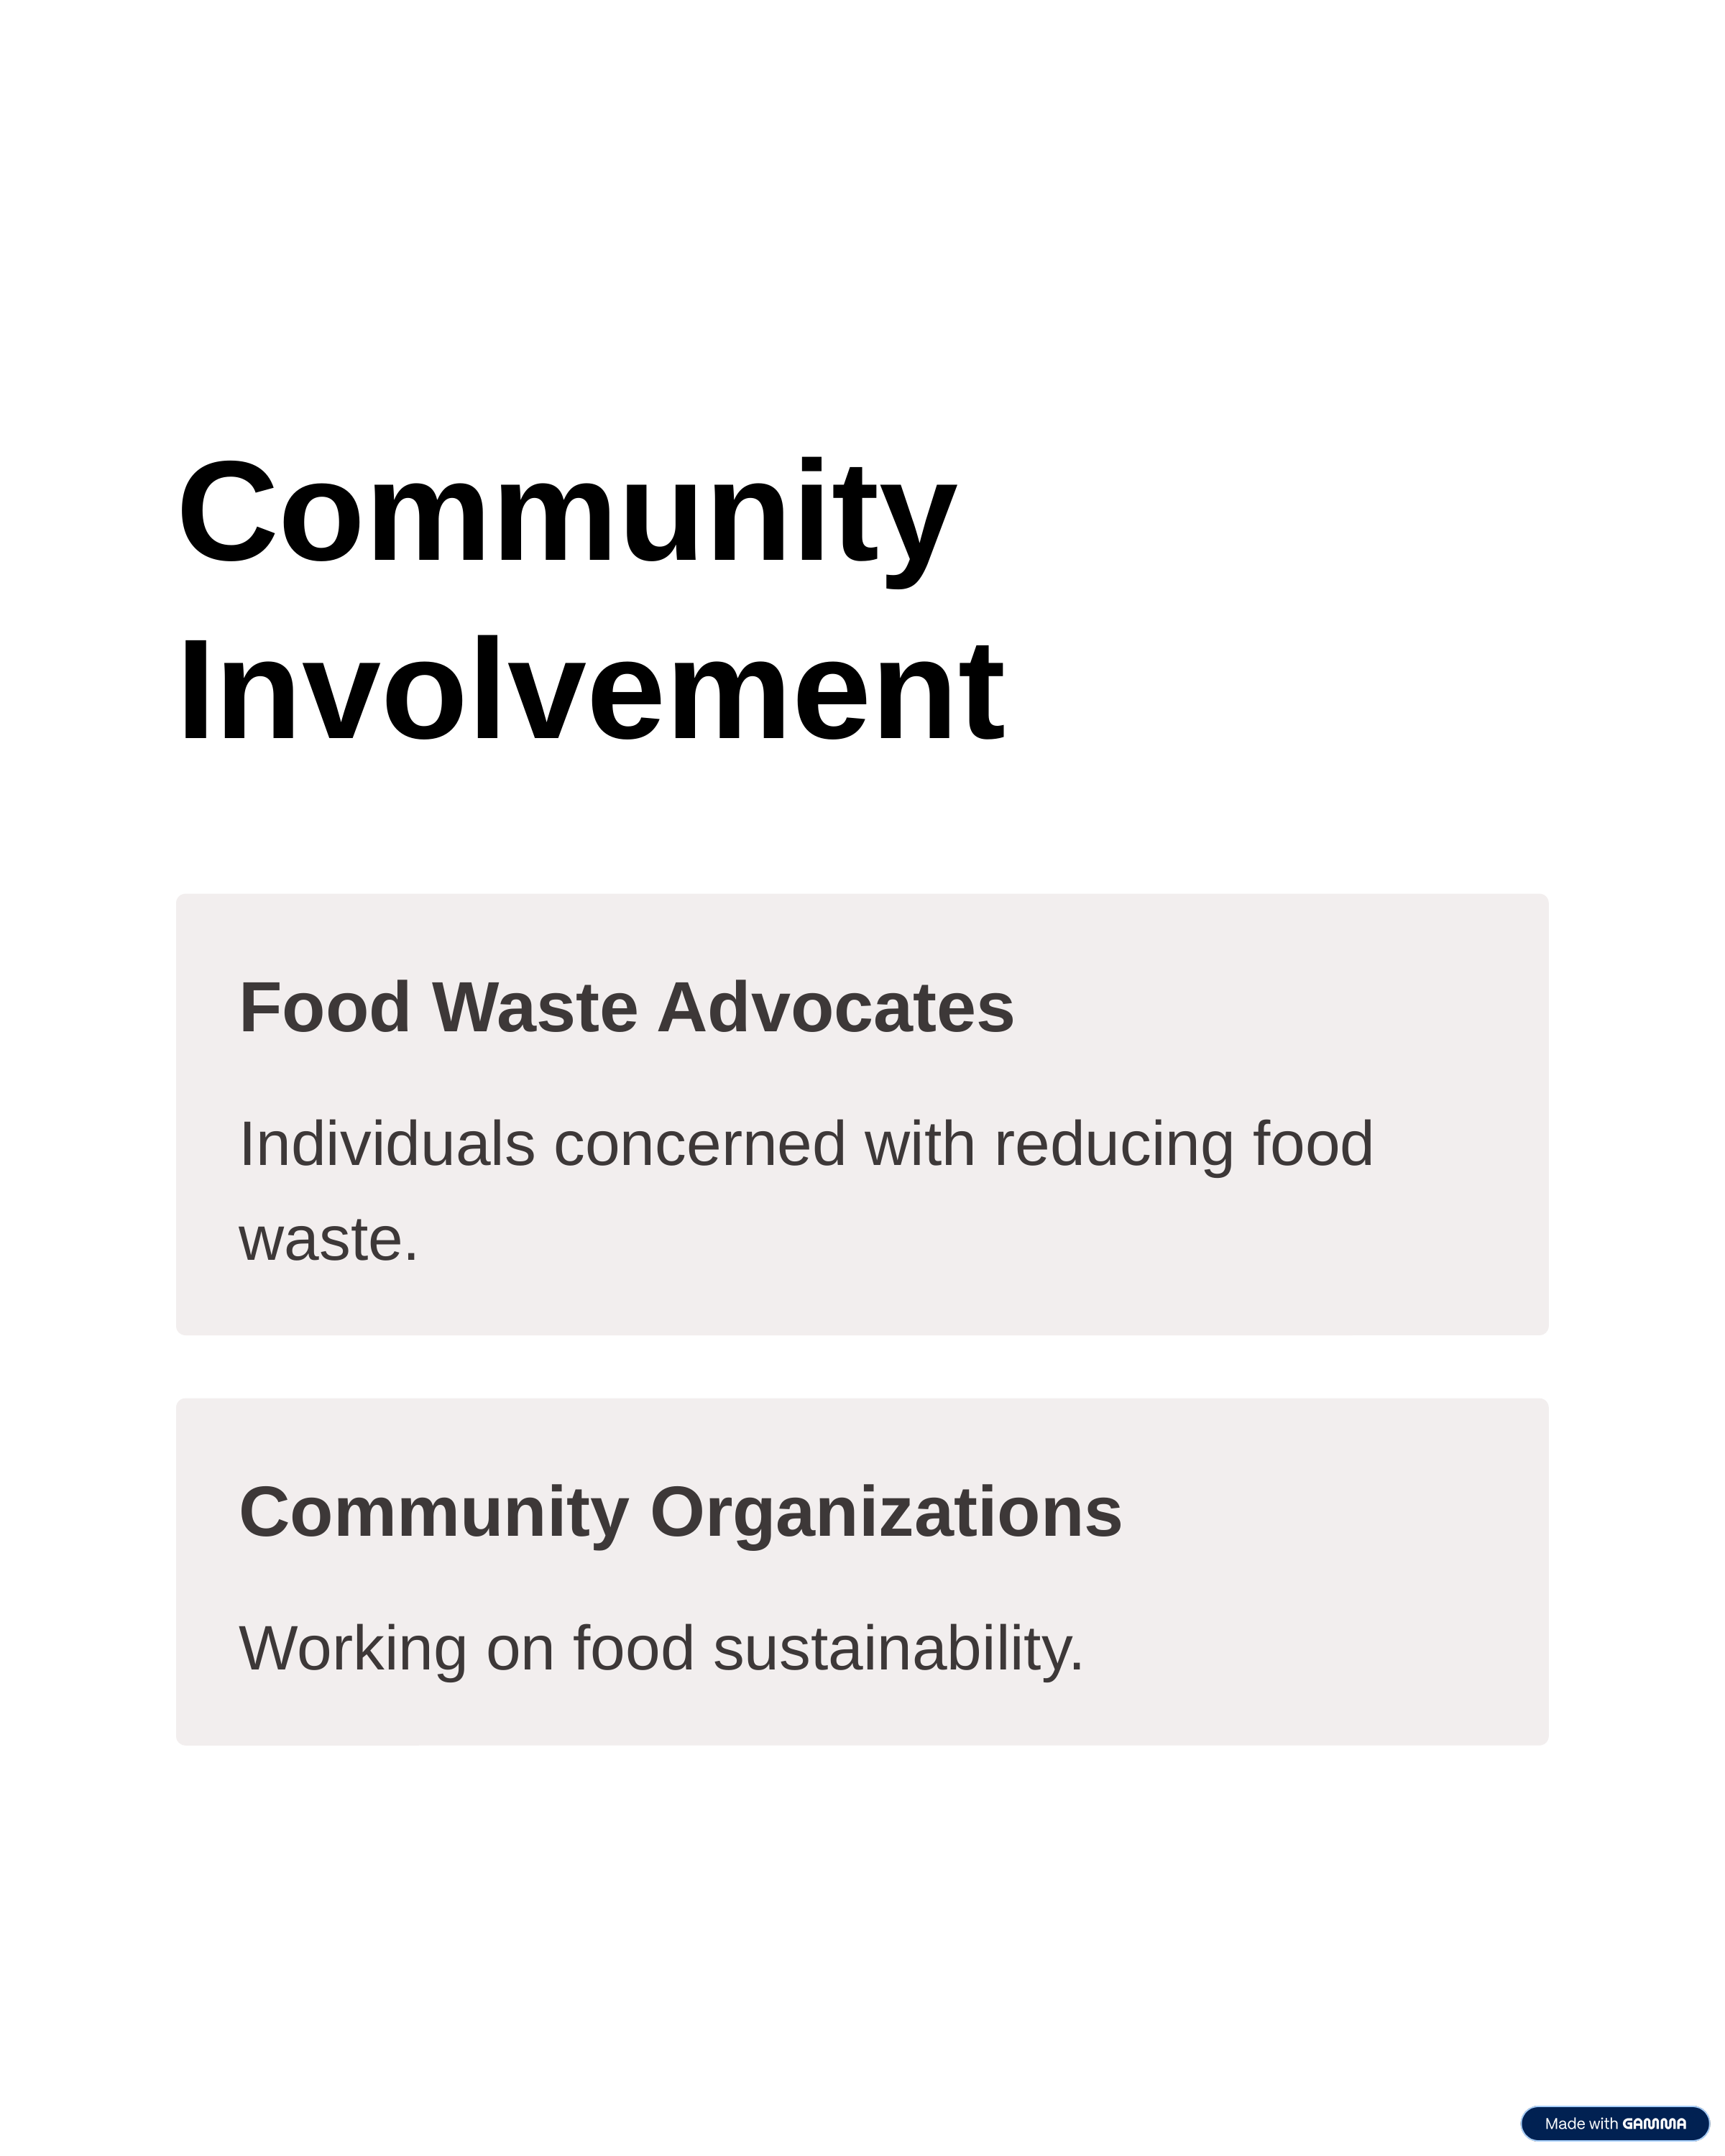

Community Involvement

Food Waste Advocates
Individuals concerned with reducing food waste.

Community Organizations
Working on food sustainability.